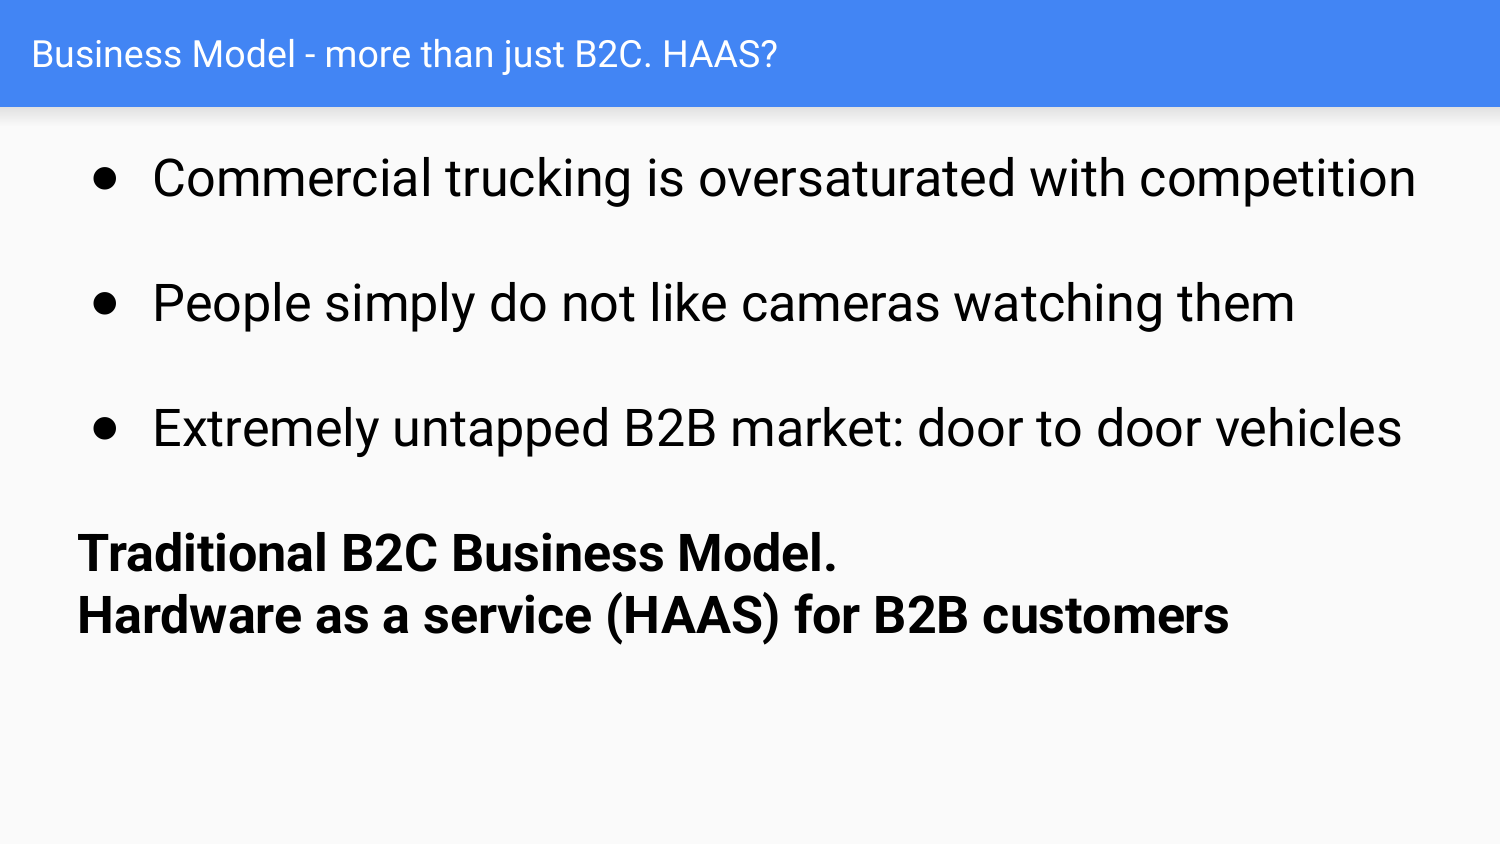

# Business Model - more than just B2C. HAAS?

Commercial trucking is oversaturated with competition

People simply do not like cameras watching them

Extremely untapped B2B market: door to door vehicles

Traditional B2C Business Model.
Hardware as a service (HAAS) for B2B customers